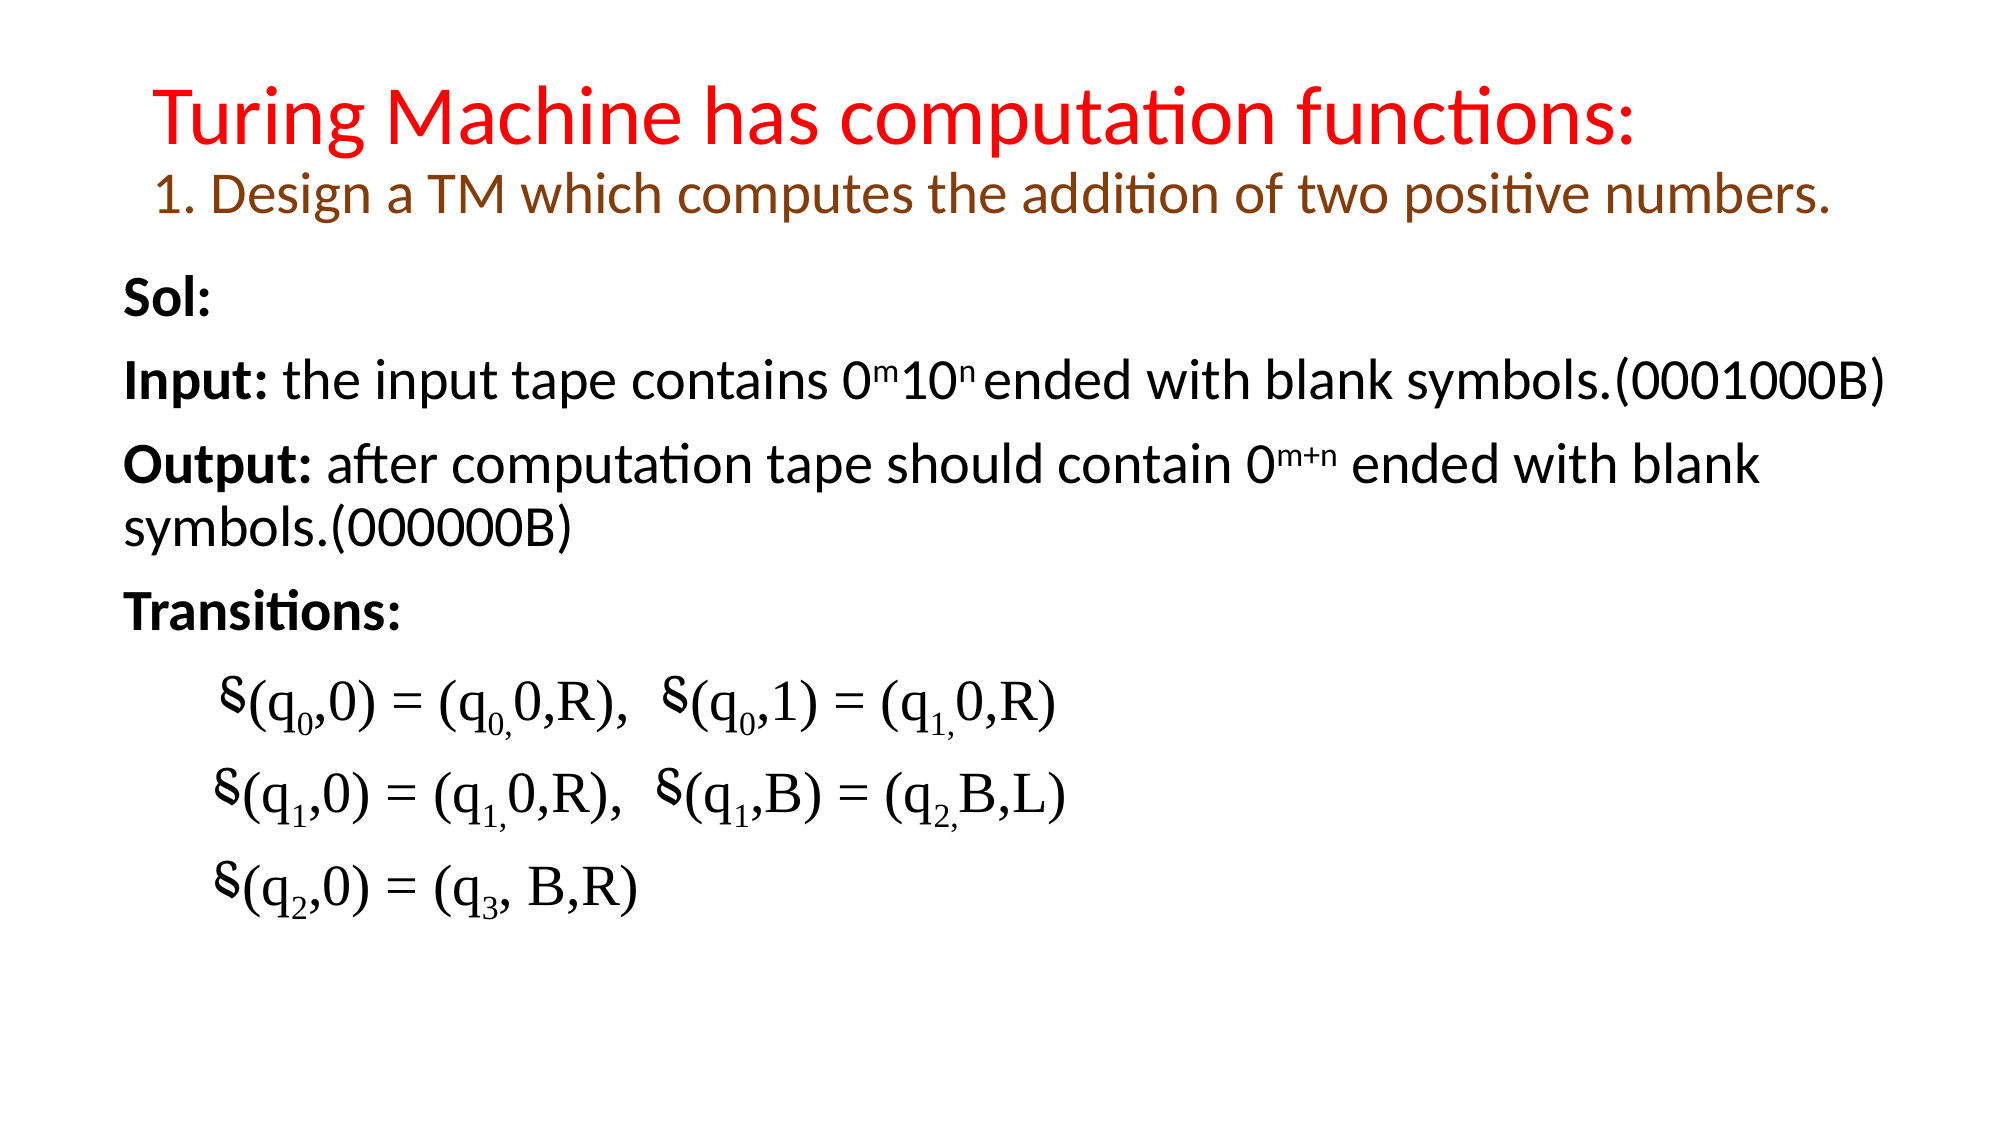

# Turing Machine has computation functions: 1. Design a TM which computes the addition of two positive numbers.
Sol:
Input: the input tape contains 0m10n ended with blank symbols.(0001000B)
Output: after computation tape should contain 0m+n ended with blank symbols.(000000B)
Transitions:
       ⸹(q0,0) = (q0,0,R),  ⸹(q0,1) = (q1,0,R)
      ⸹(q1,0) = (q1,0,R),  ⸹(q1,B) = (q2,B,L)
      ⸹(q2,0) = (q3, B,R)